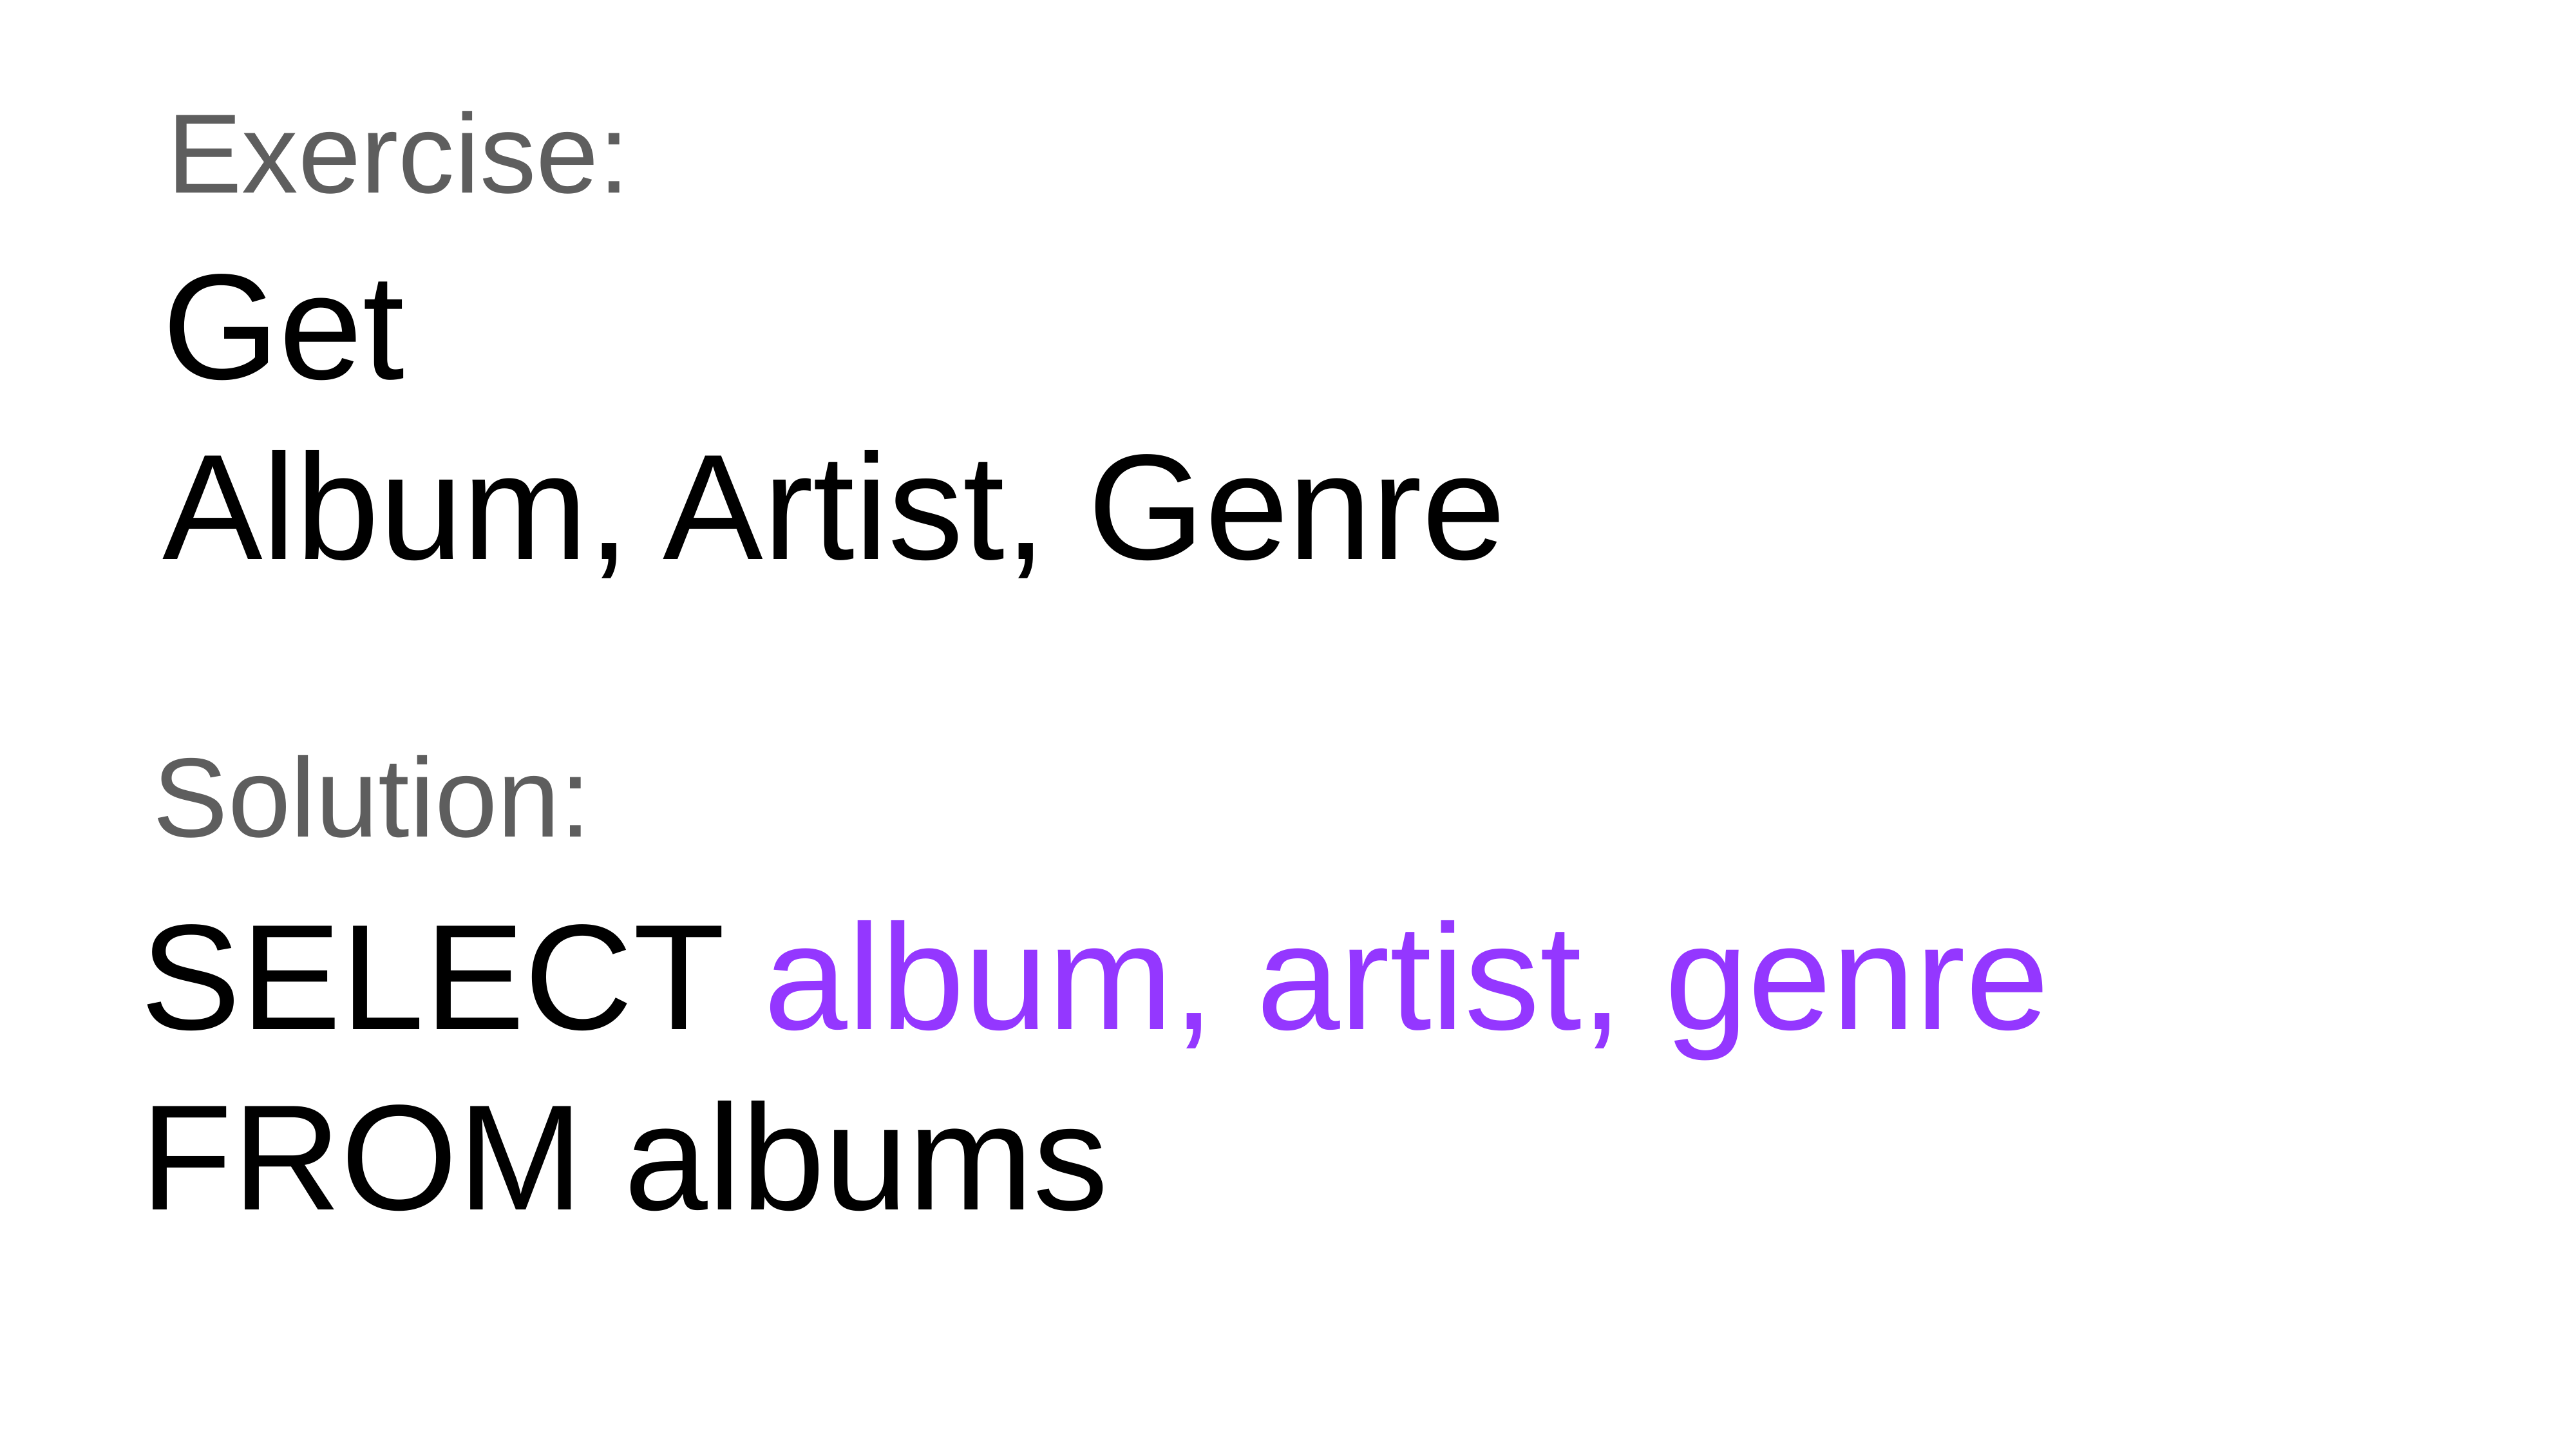

Exercise:
Get
Album, Artist, Genre
Solution:
SELECT album, artist, genre
FROM albums